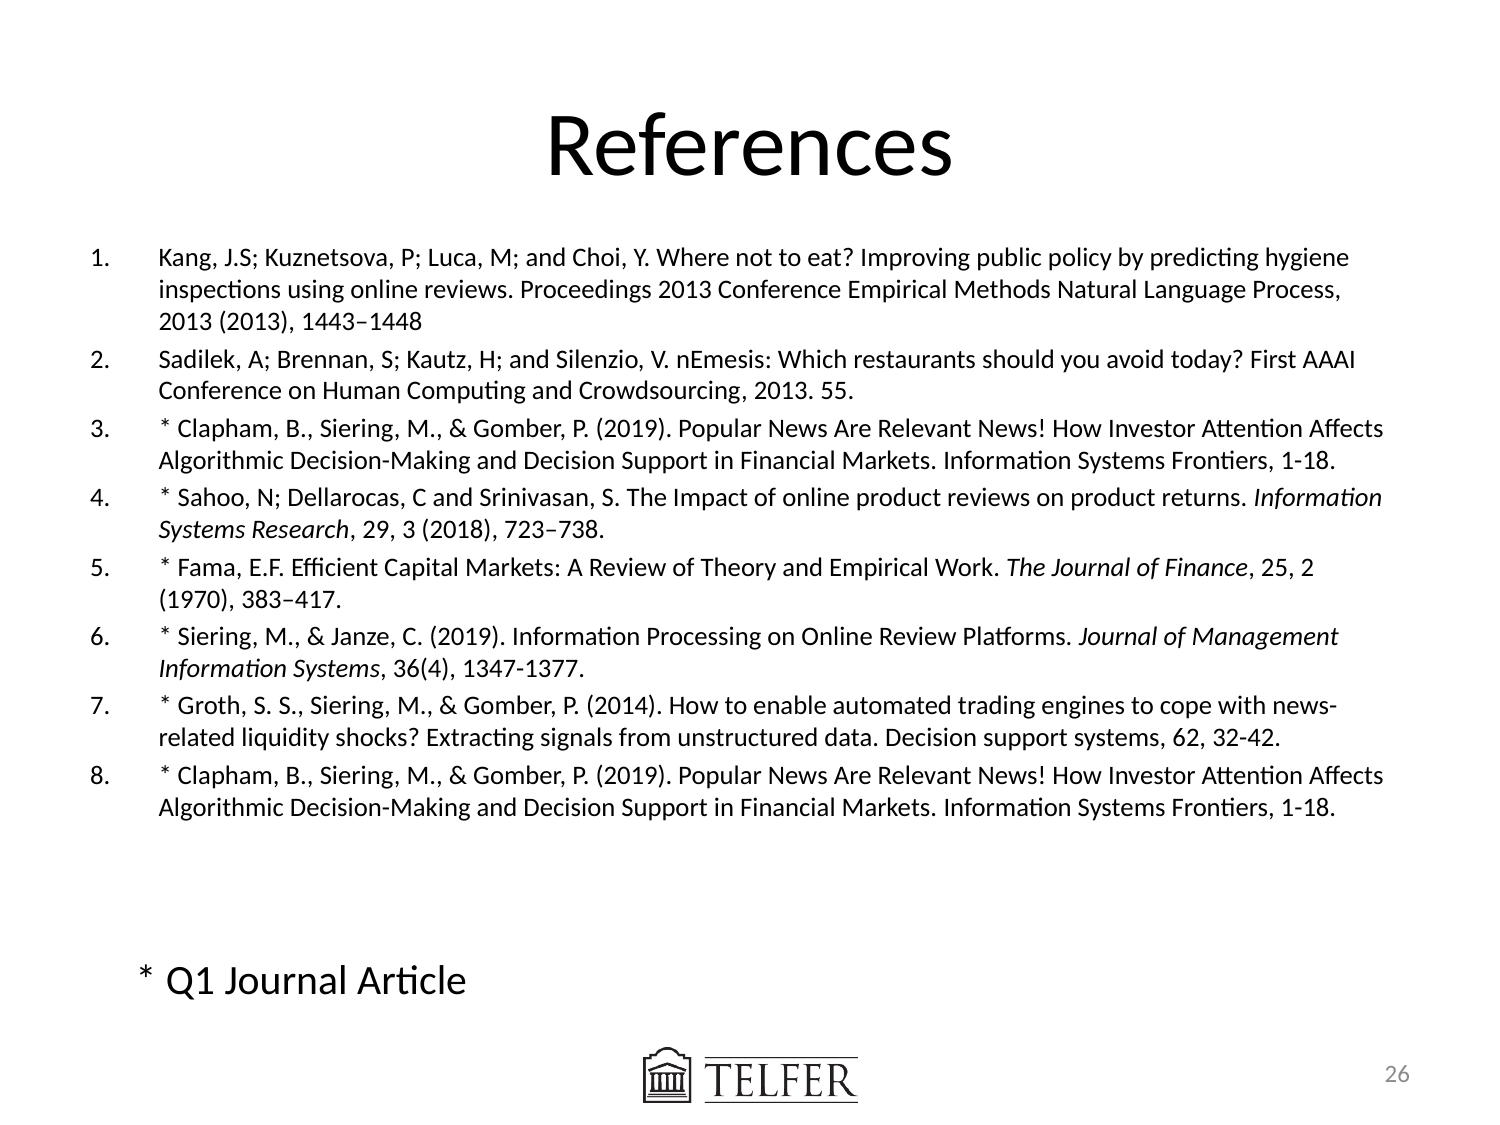

# References
Kang, J.S; Kuznetsova, P; Luca, M; and Choi, Y. Where not to eat? Improving public policy by predicting hygiene inspections using online reviews. Proceedings 2013 Conference Empirical Methods Natural Language Process, 2013 (2013), 1443–1448
Sadilek, A; Brennan, S; Kautz, H; and Silenzio, V. nEmesis: Which restaurants should you avoid today? First AAAI Conference on Human Computing and Crowdsourcing, 2013. 55.
* Clapham, B., Siering, M., & Gomber, P. (2019). Popular News Are Relevant News! How Investor Attention Affects Algorithmic Decision-Making and Decision Support in Financial Markets. Information Systems Frontiers, 1-18.
* Sahoo, N; Dellarocas, C and Srinivasan, S. The Impact of online product reviews on product returns. Information Systems Research, 29, 3 (2018), 723–738.
* Fama, E.F. Efficient Capital Markets: A Review of Theory and Empirical Work. The Journal of Finance, 25, 2 (1970), 383–417.
* Siering, M., & Janze, C. (2019). Information Processing on Online Review Platforms. Journal of Management Information Systems, 36(4), 1347-1377.
* Groth, S. S., Siering, M., & Gomber, P. (2014). How to enable automated trading engines to cope with news-related liquidity shocks? Extracting signals from unstructured data. Decision support systems, 62, 32-42.
* Clapham, B., Siering, M., & Gomber, P. (2019). Popular News Are Relevant News! How Investor Attention Affects Algorithmic Decision-Making and Decision Support in Financial Markets. Information Systems Frontiers, 1-18.

* Q1 Journal Article
26